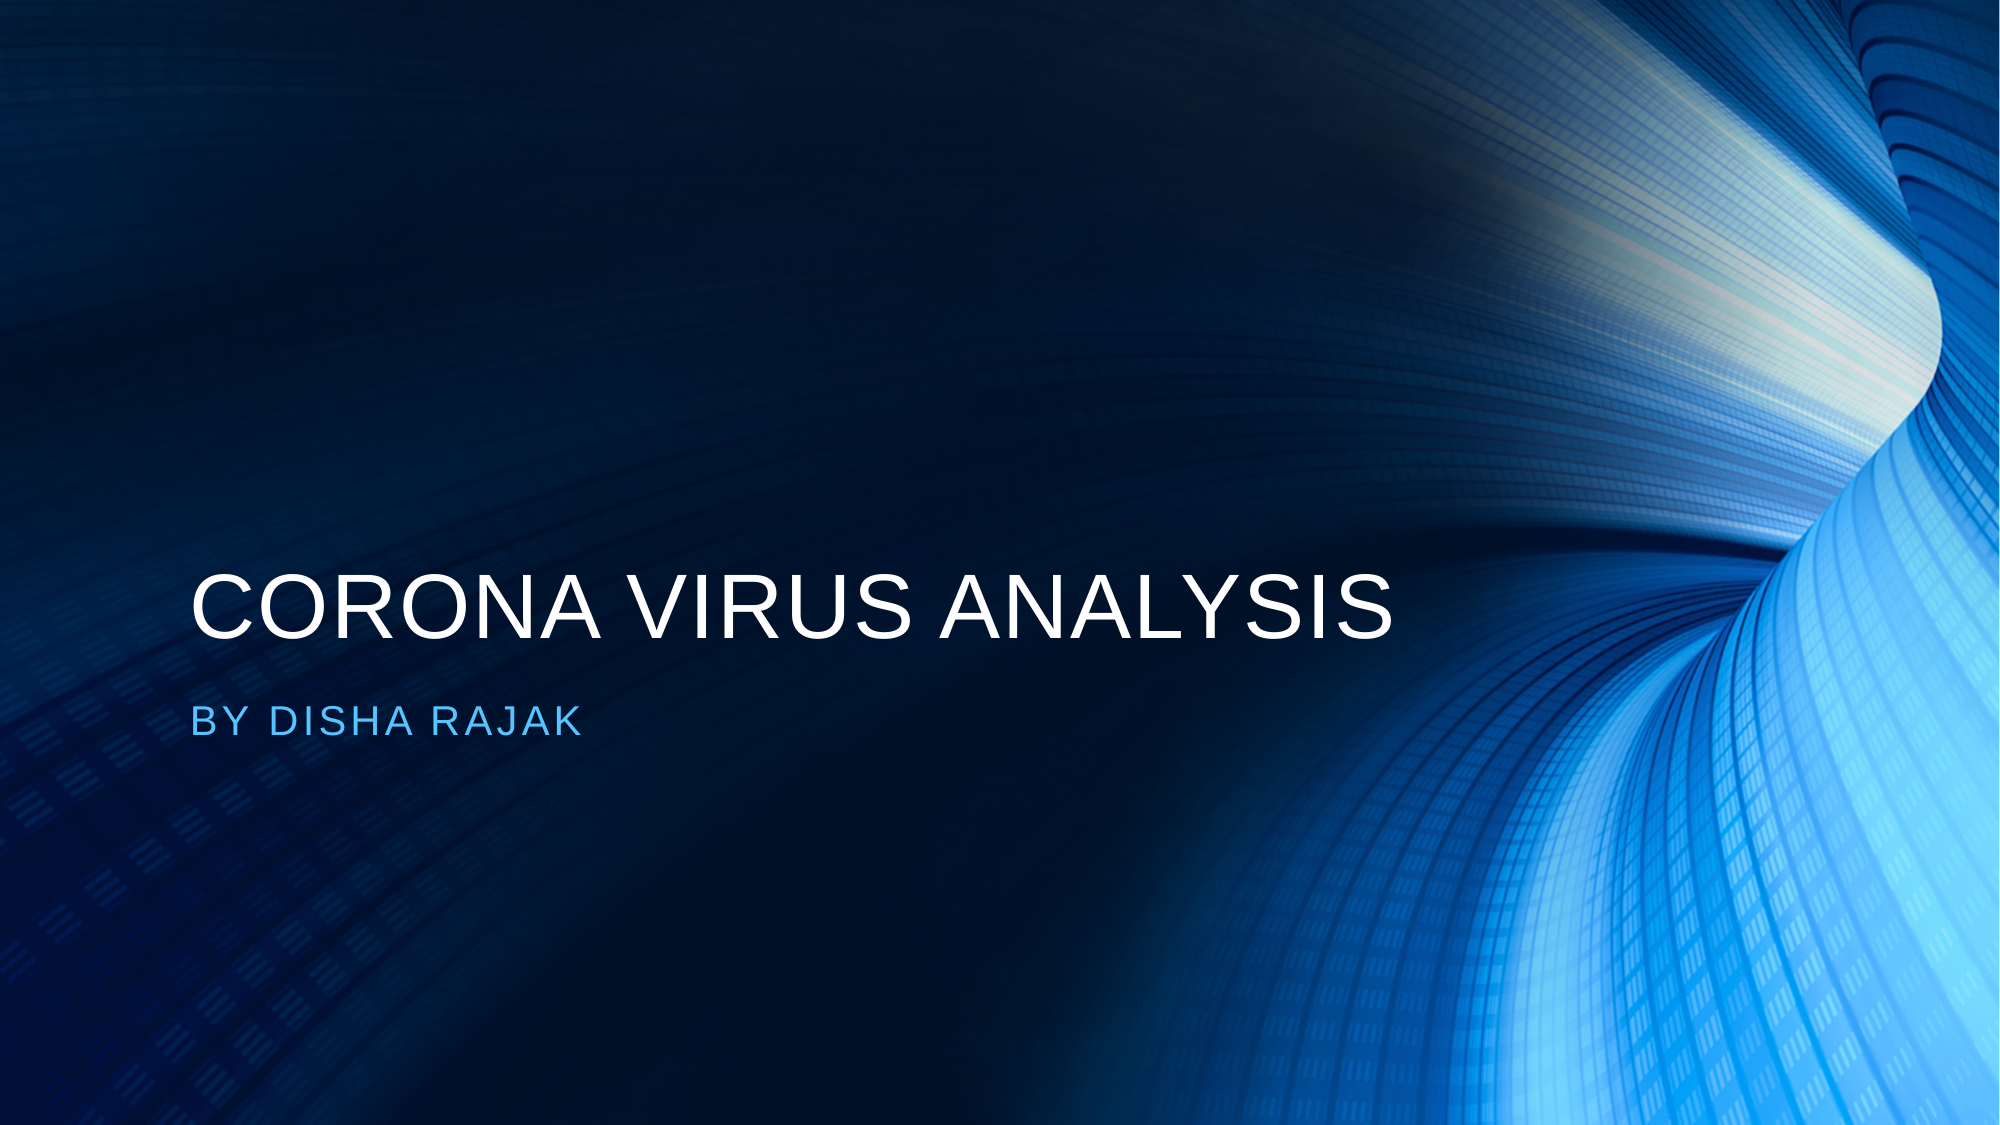

# CORONA VIRUS ANALYSIS
By DISHA RAJAK